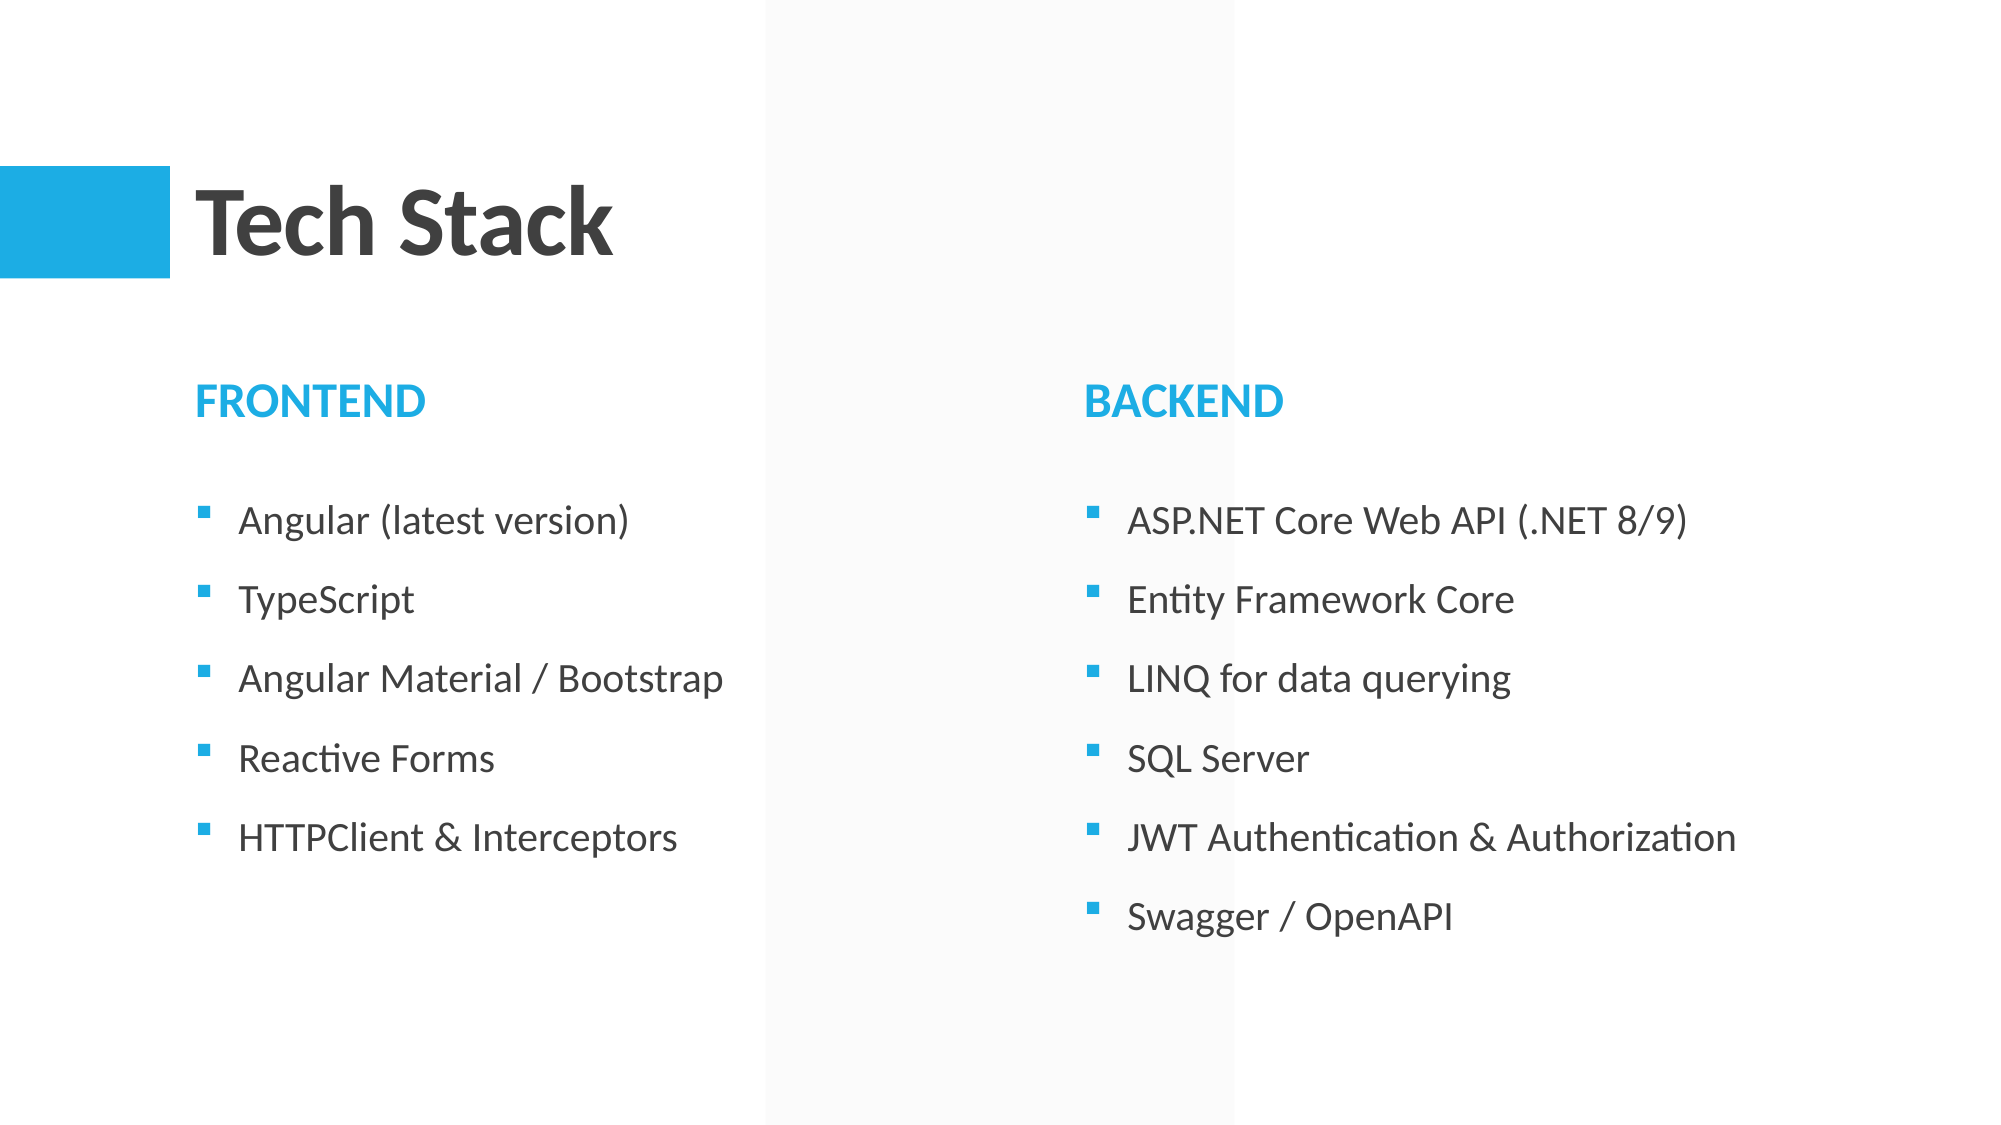

# Tech Stack
FRONTEND
BACKEND
ASP.NET Core Web API (.NET 8/9)
Entity Framework Core
LINQ for data querying
SQL Server
JWT Authentication & Authorization
Swagger / OpenAPI
Angular (latest version)
TypeScript
Angular Material / Bootstrap
Reactive Forms
HTTPClient & Interceptors